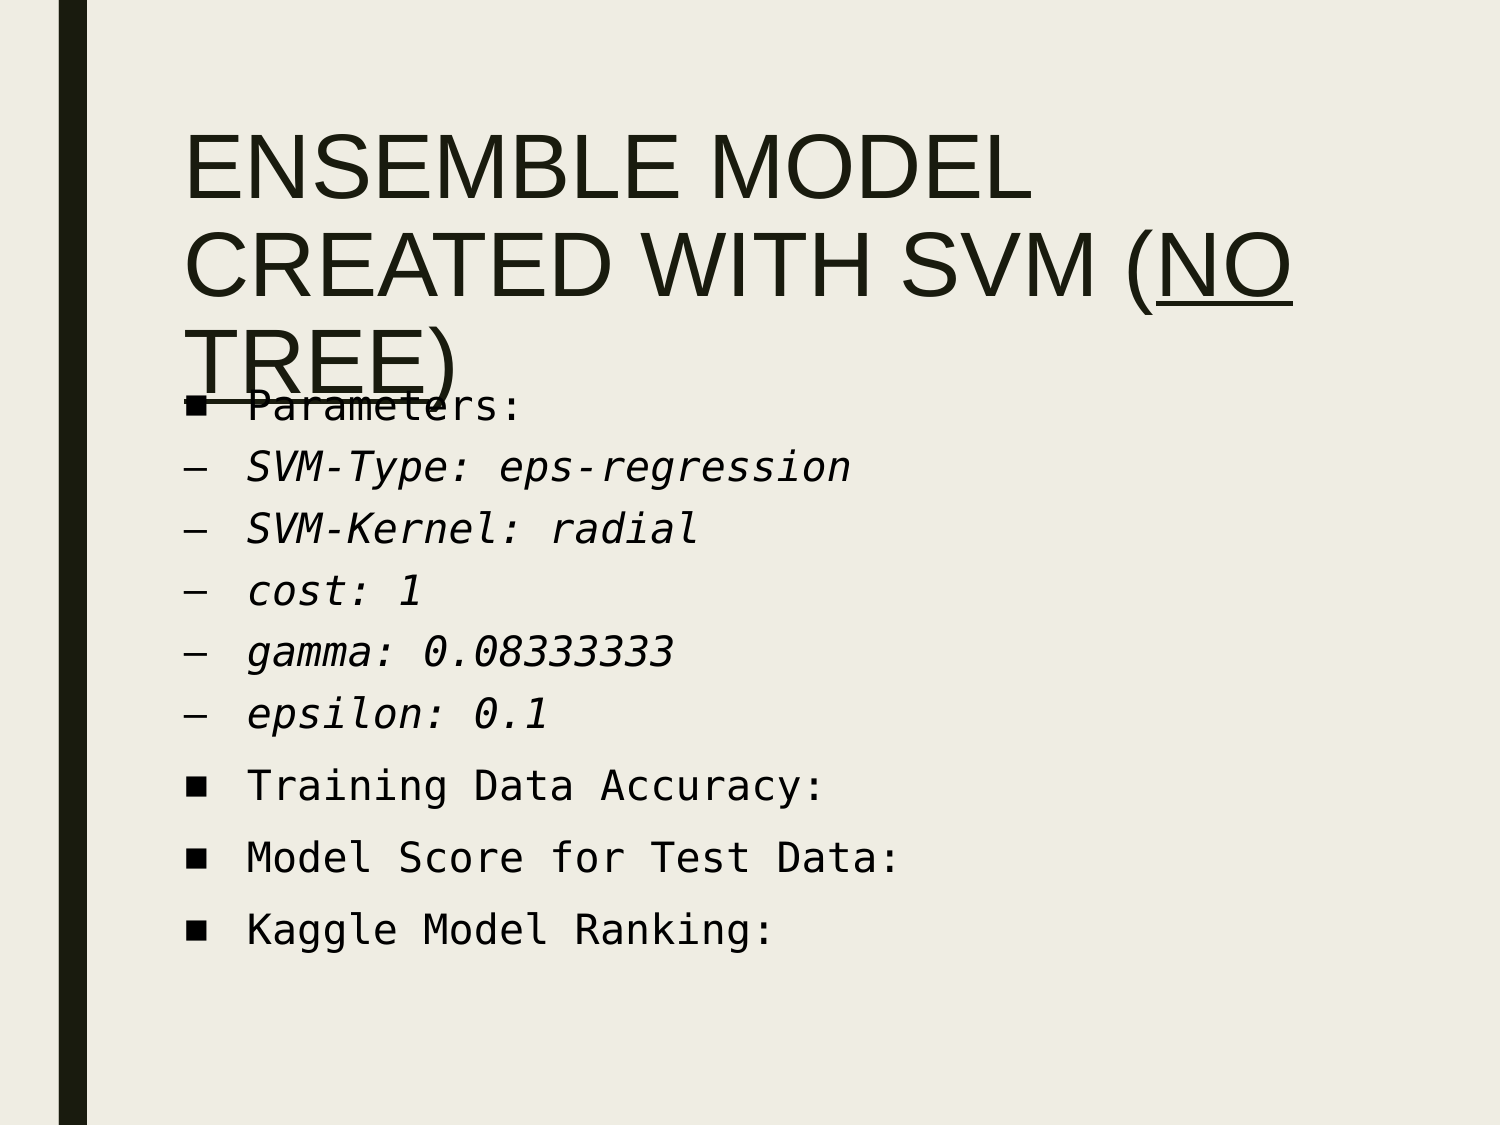

# Ensemble Model Created with SVM (No Tree)
Parameters:
SVM-Type: eps-regression
SVM-Kernel: radial
cost: 1
gamma: 0.08333333
epsilon: 0.1
Training Data Accuracy:
Model Score for Test Data:
Kaggle Model Ranking: